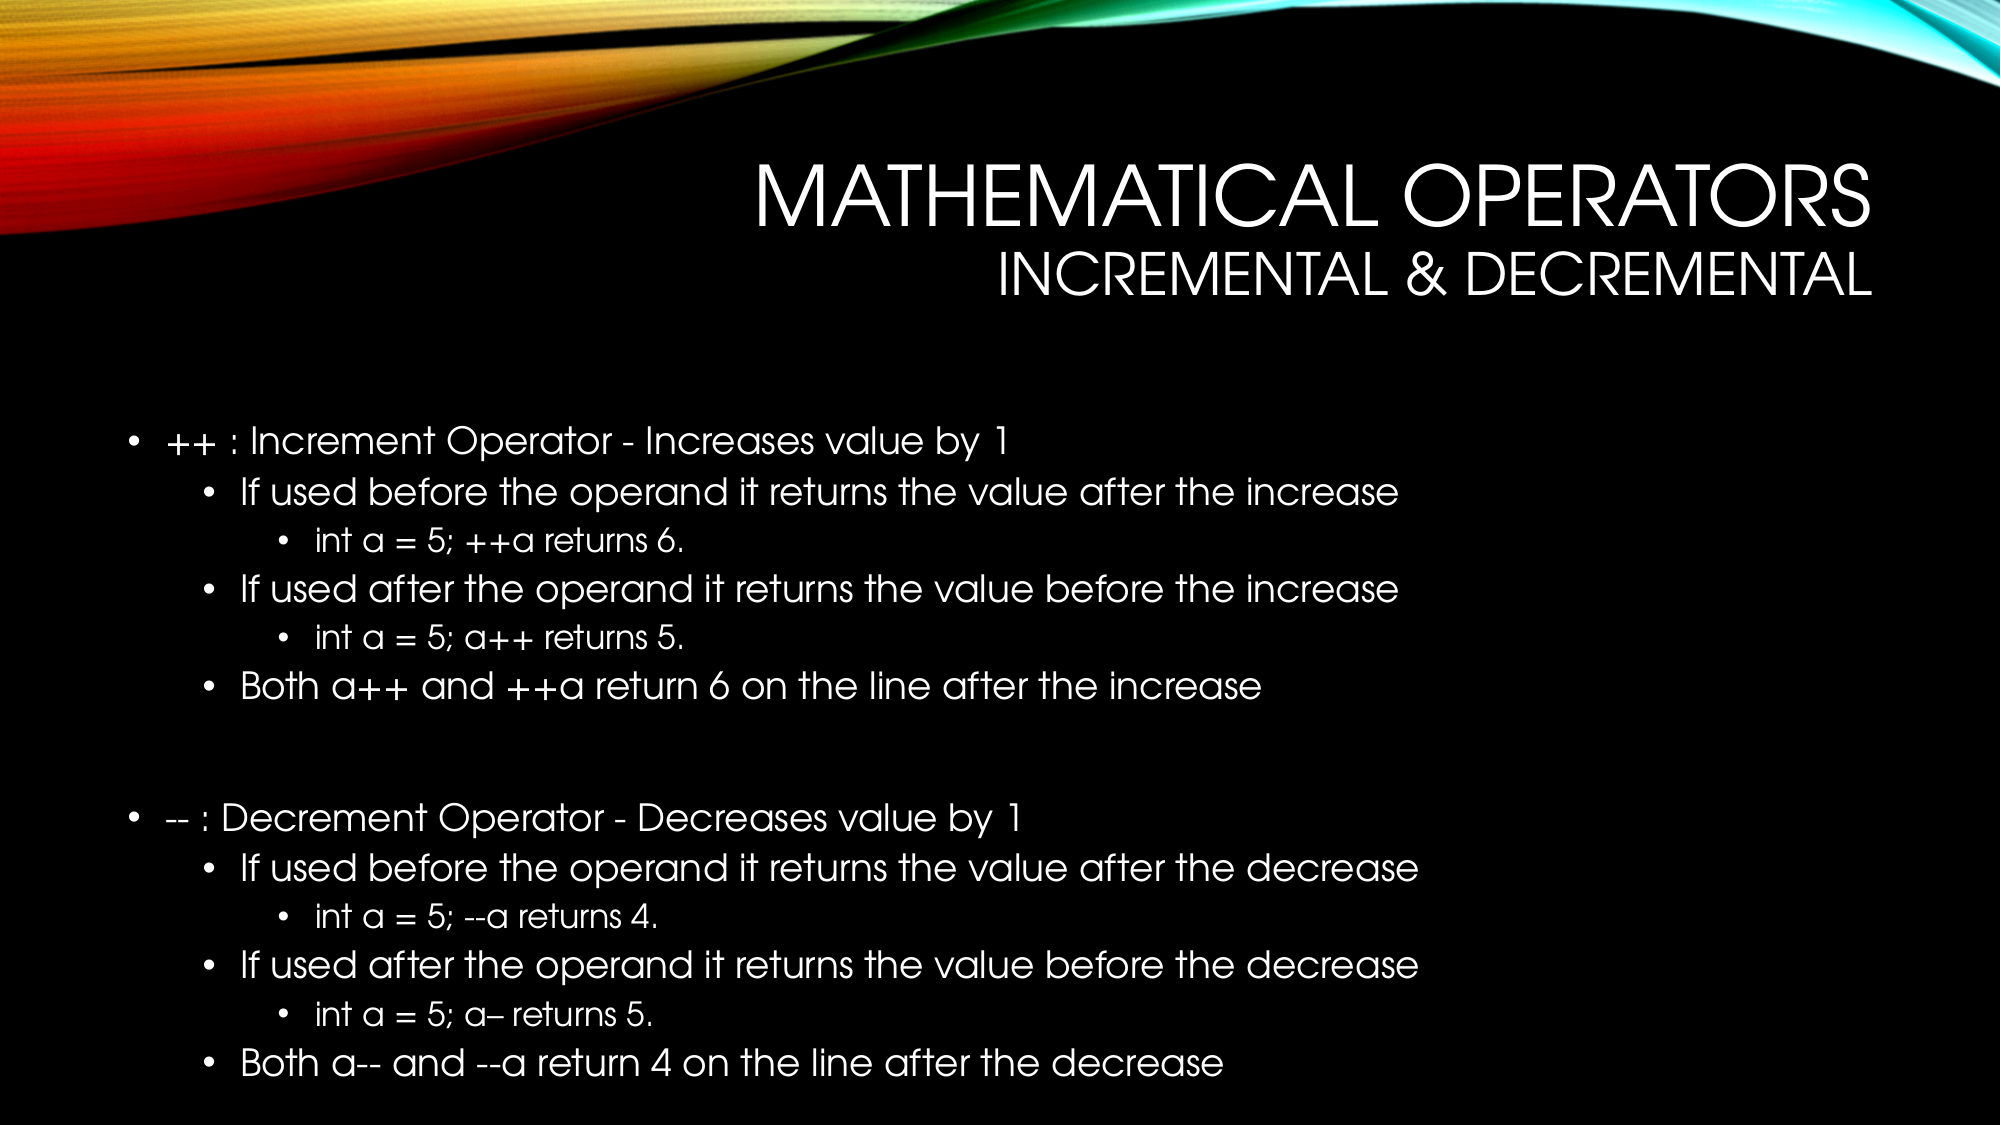

# Mathematical Operators Incremental & Decremental
++ : Increment Operator - Increases value by 1
If used before the operand it returns the value after the increase
int a = 5; ++a returns 6.
If used after the operand it returns the value before the increase
int a = 5; a++ returns 5.
Both a++ and ++a return 6 on the line after the increase

-- : Decrement Operator - Decreases value by 1
If used before the operand it returns the value after the decrease
int a = 5; --a returns 4.
If used after the operand it returns the value before the decrease
int a = 5; a– returns 5.
Both a-- and --a return 4 on the line after the decrease